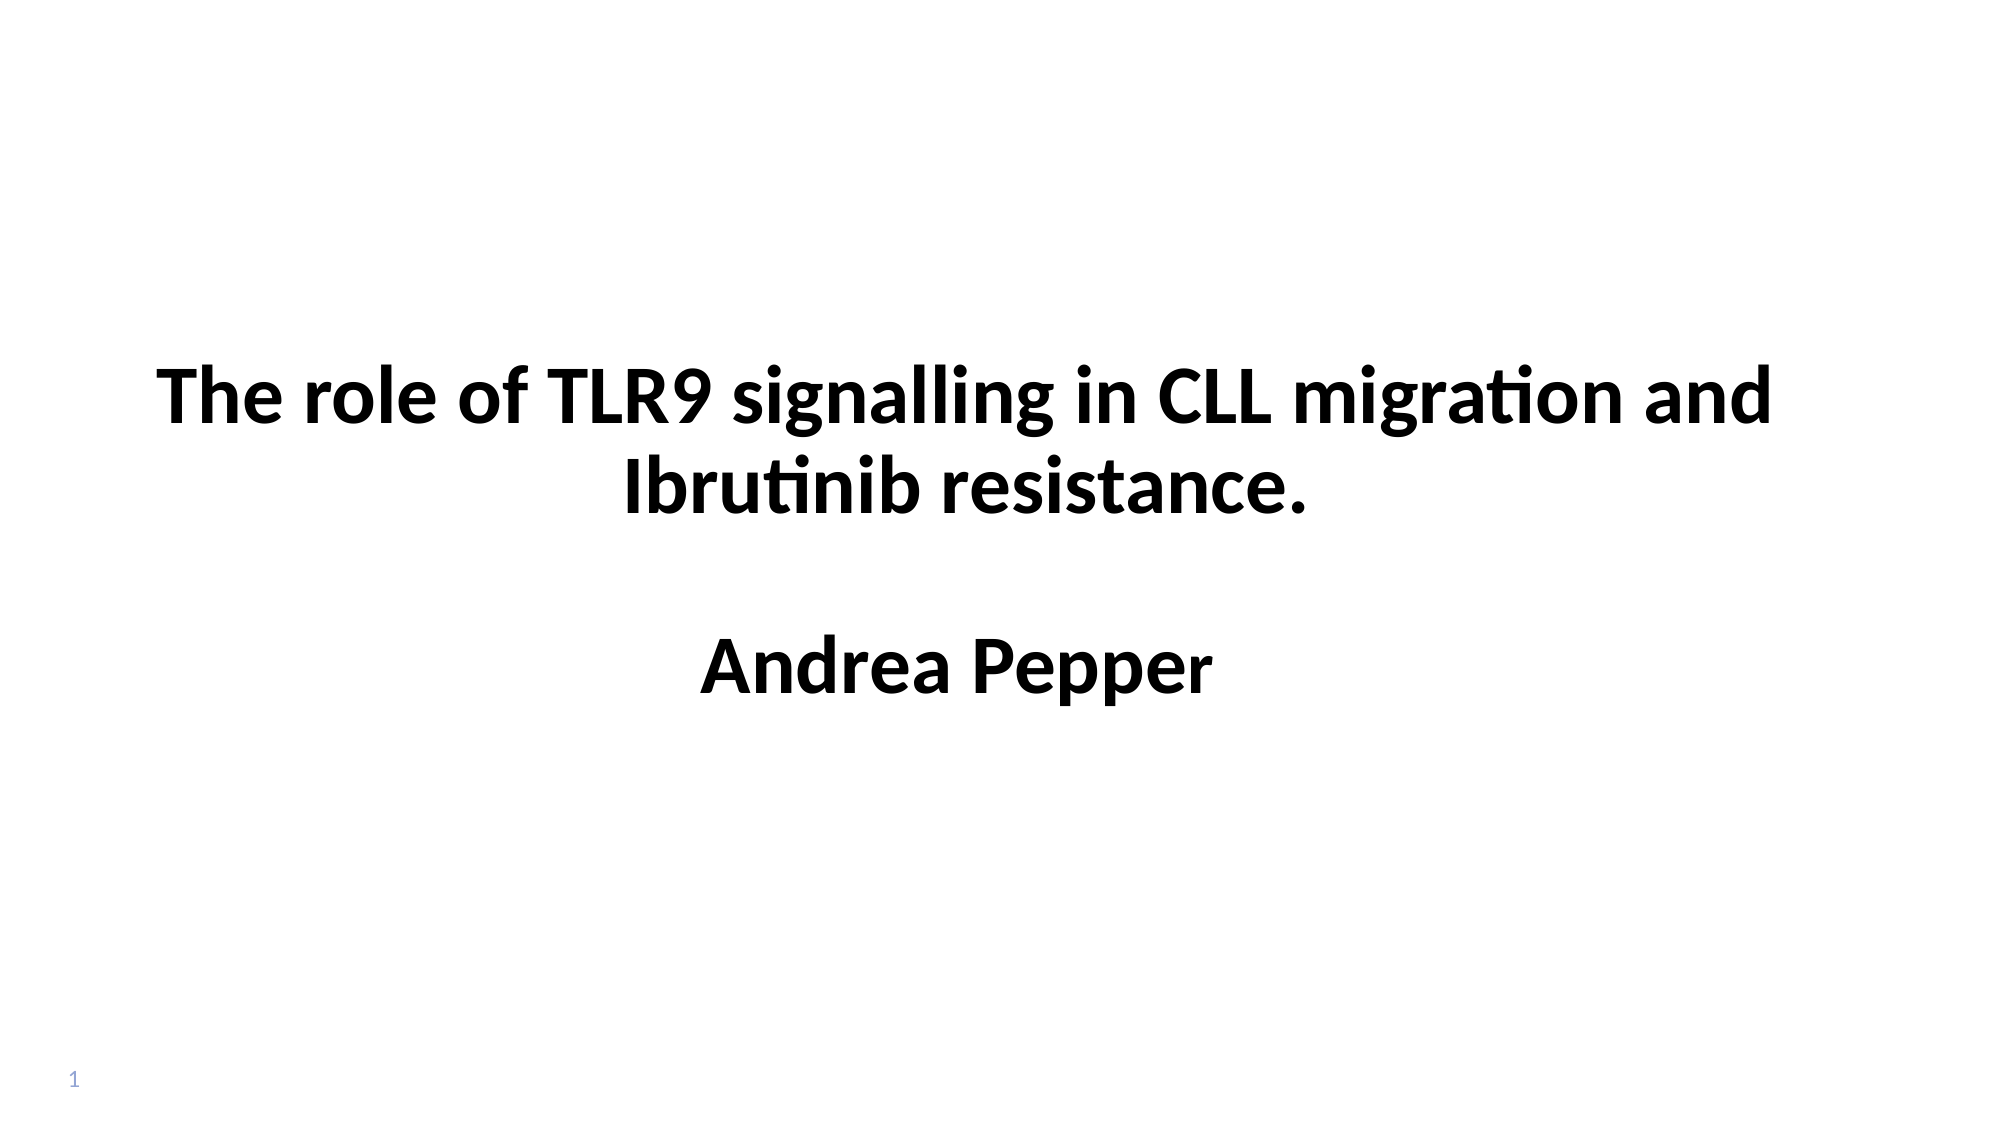

# The role of TLR9 signalling in CLL migration and Ibrutinib resistance. Andrea Pepper
1